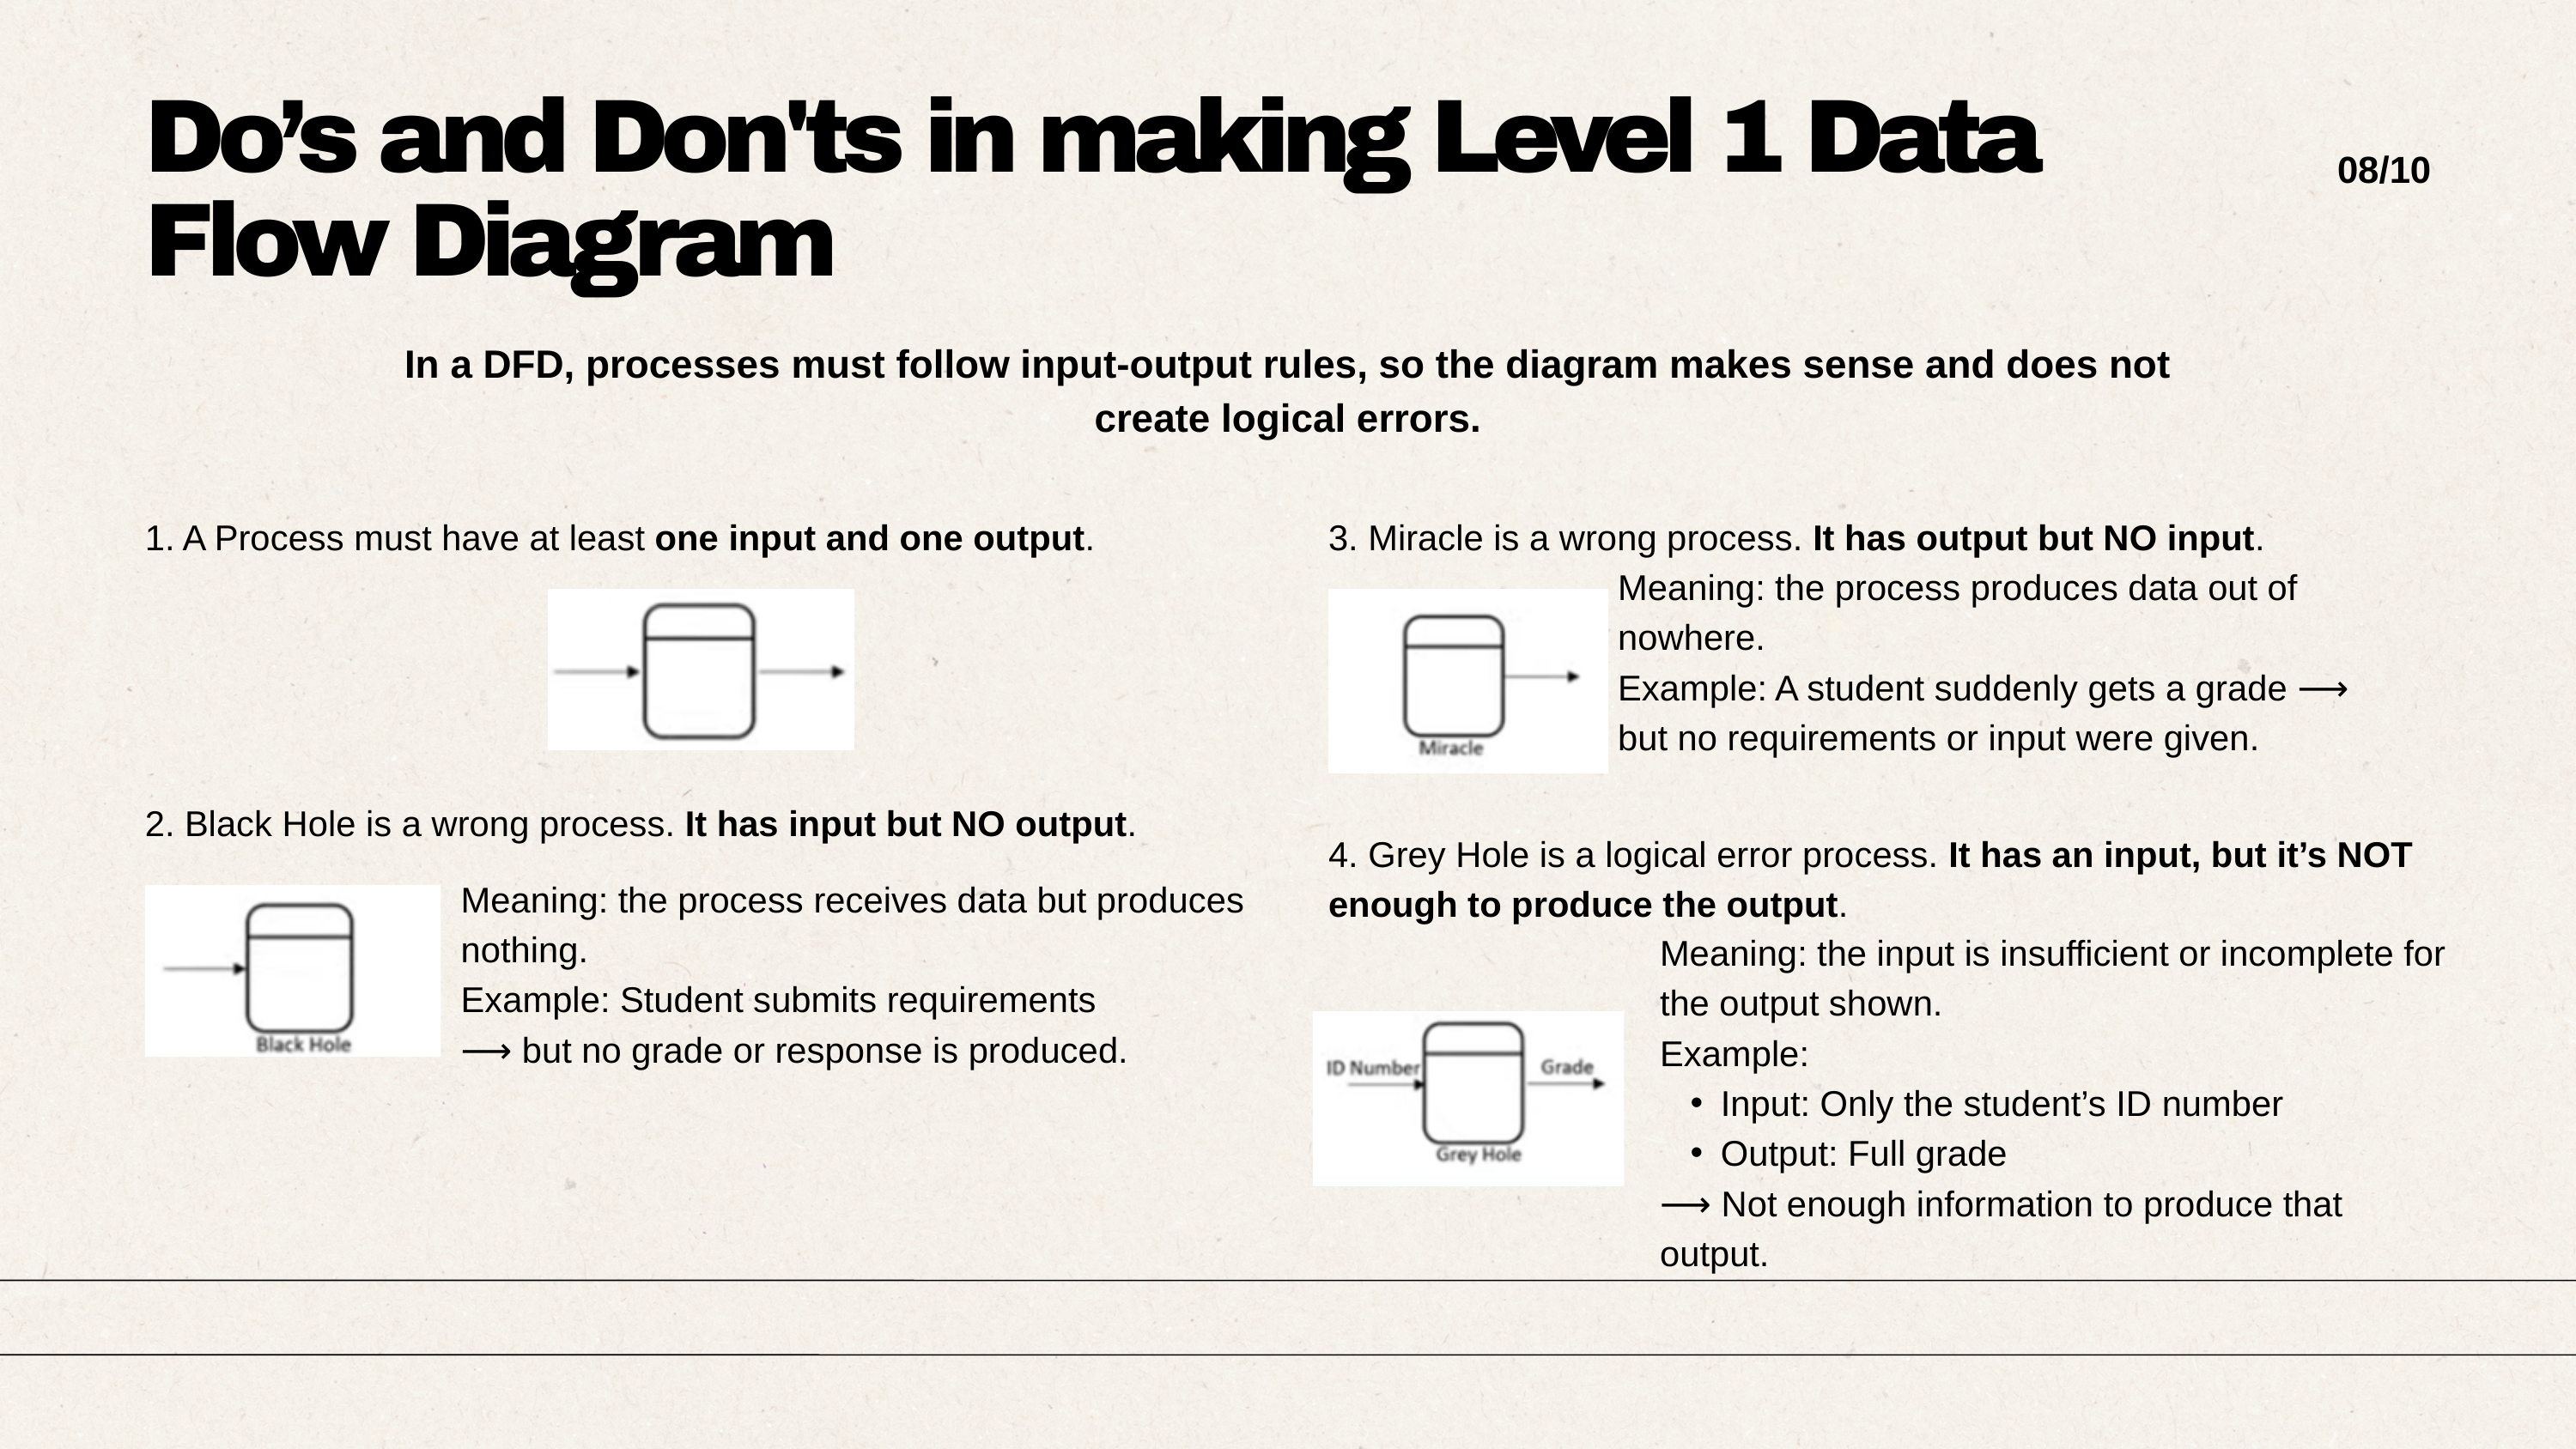

Do’s and Don'ts in making Level 1 Data Flow Diagram
08/10
In a DFD, processes must follow input-output rules, so the diagram makes sense and does not create logical errors.
1. A Process must have at least one input and one output.
3. Miracle is a wrong process. It has output but NO input.
Meaning: the process produces data out of nowhere.
Example: A student suddenly gets a grade ⟶ but no requirements or input were given.

2. Black Hole is a wrong process. It has input but NO output.
4. Grey Hole is a logical error process. It has an input, but it’s NOT enough to produce the output.
Meaning: the process receives data but produces nothing.
Example: Student submits requirements
⟶ but no grade or response is produced.

Meaning: the input is insufficient or incomplete for the output shown.
Example:
Input: Only the student’s ID number
Output: Full grade
⟶ Not enough information to produce that output.